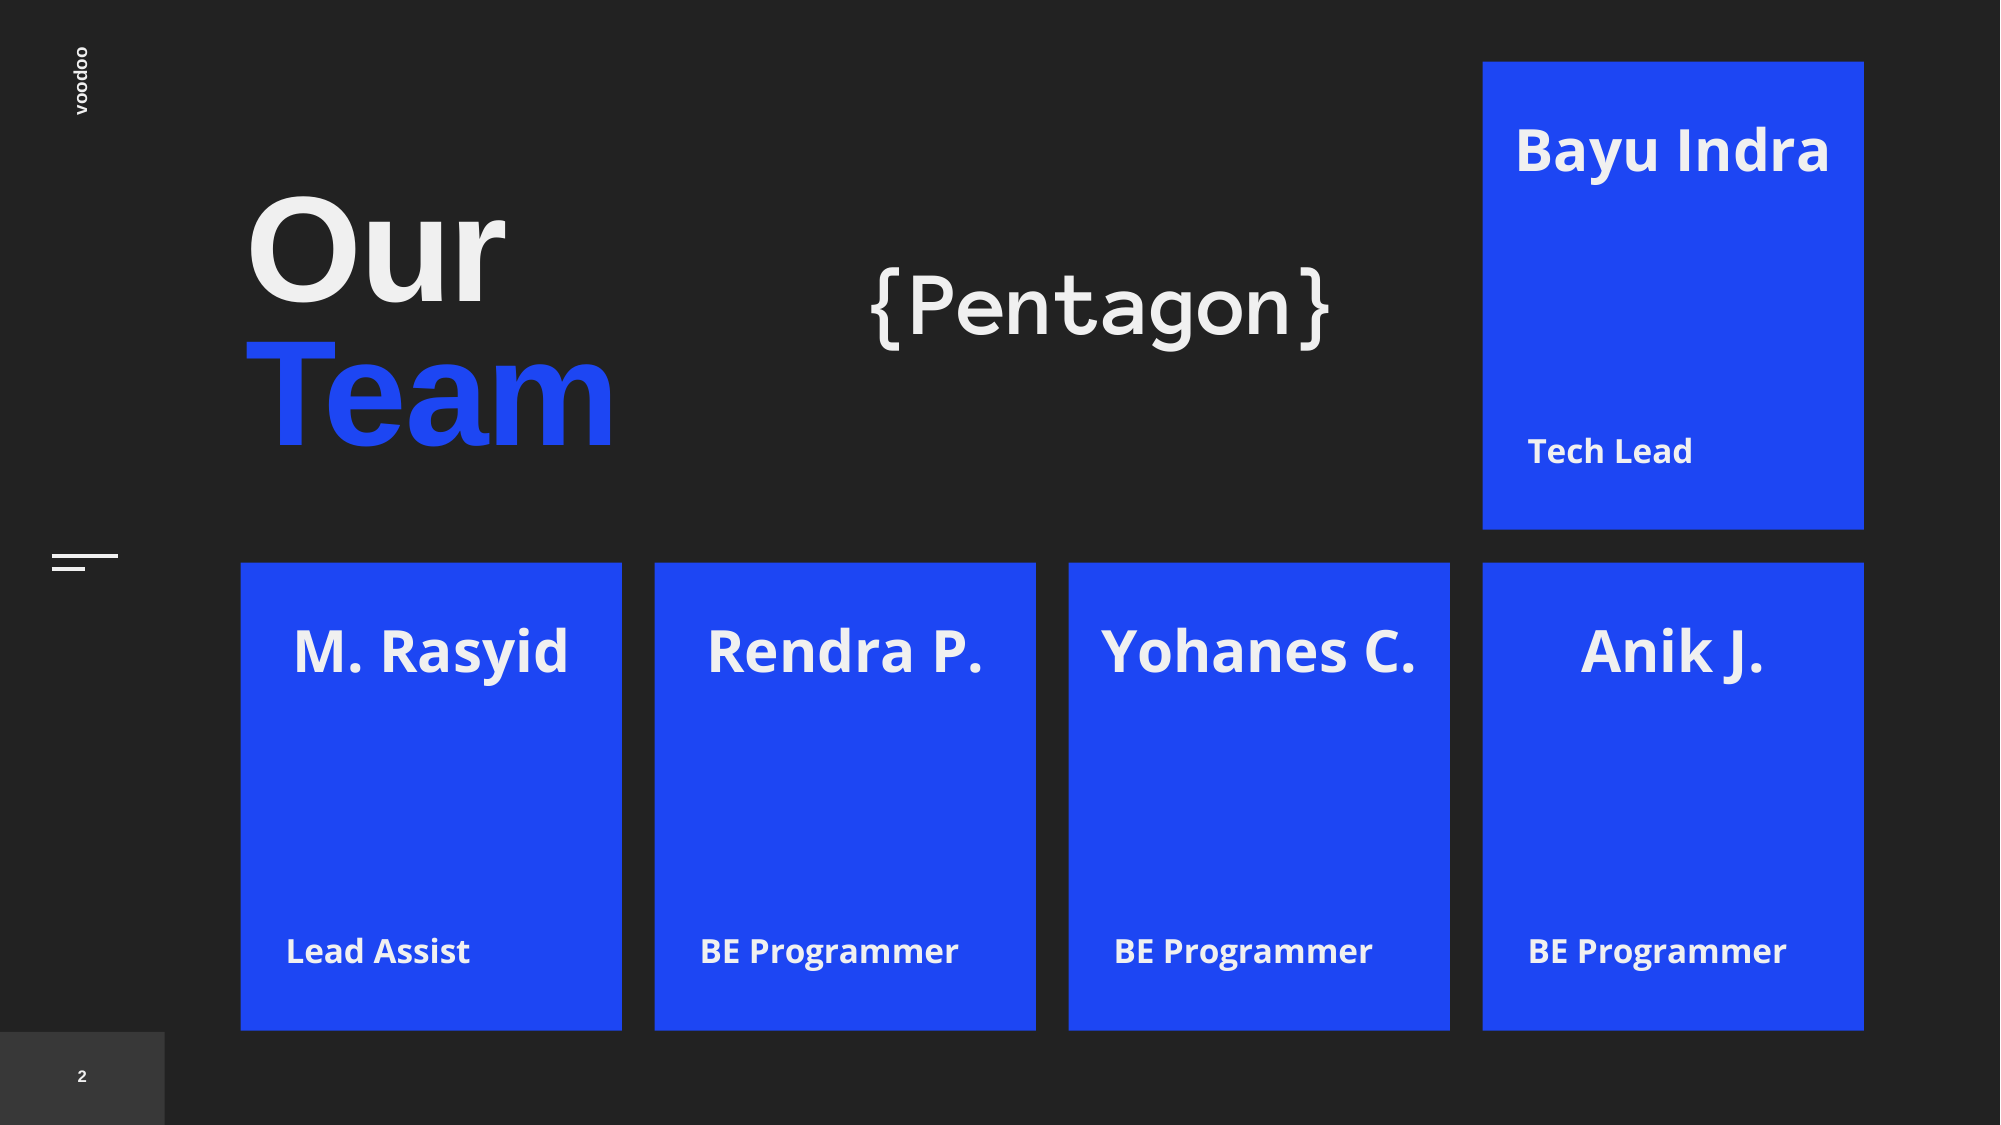

Tech Lead
Bayu Indra
# Our Team
{Pentagon}
Lead Assist
M. Rasyid
BE Programmer
Rendra P.
BE Programmer
Yohanes C.
BE Programmer
Anik J.